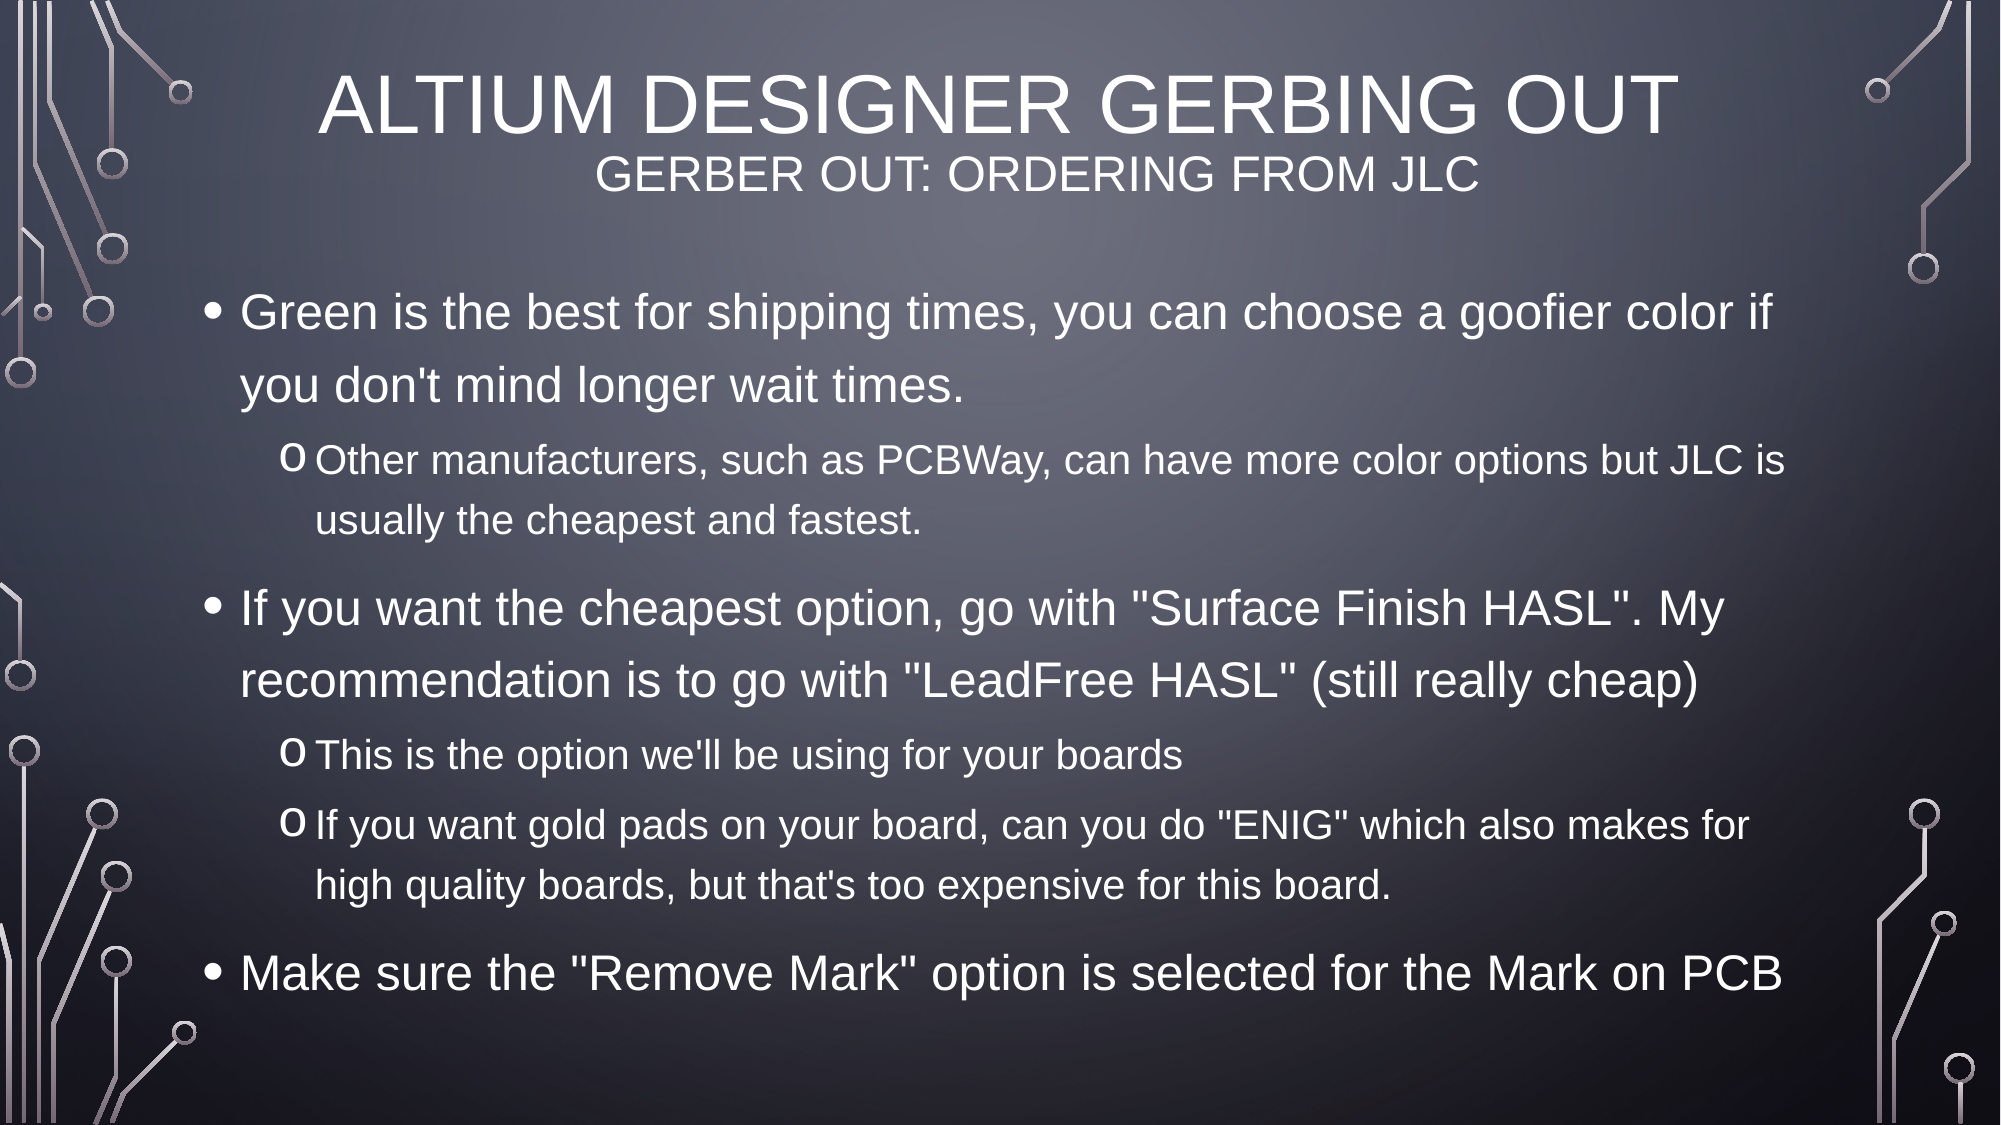

Altium Designer GERBING OUT
Gerber Out: Ordering from JLC
Green is the best for shipping times, you can choose a goofier color if you don't mind longer wait times.
Other manufacturers, such as PCBWay, can have more color options but JLC is usually the cheapest and fastest.
If you want the cheapest option, go with "Surface Finish HASL". My recommendation is to go with "LeadFree HASL" (still really cheap)
This is the option we'll be using for your boards
If you want gold pads on your board, can you do "ENIG" which also makes for high quality boards, but that's too expensive for this board.
Make sure the "Remove Mark" option is selected for the Mark on PCB